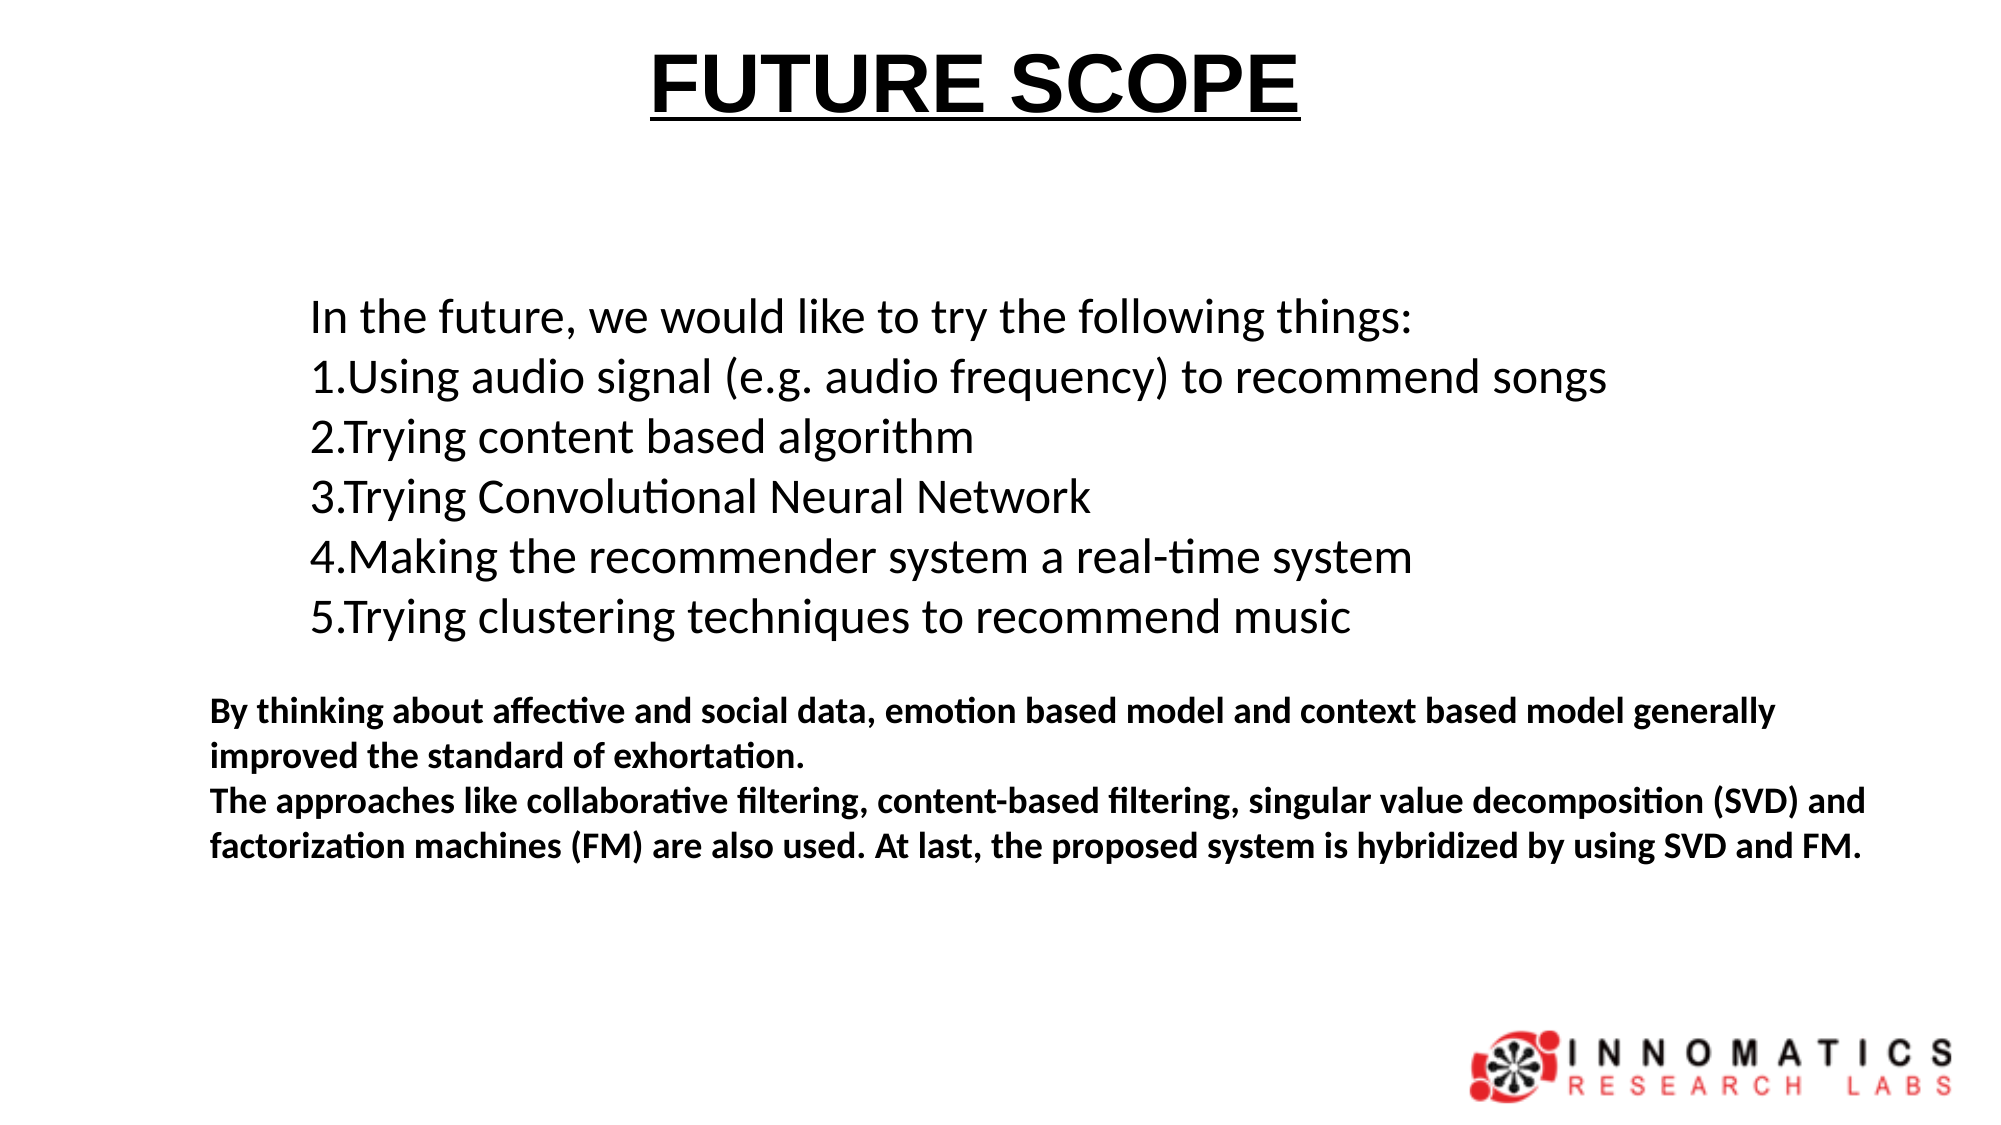

FUTURE SCOPE
In the future, we would like to try the following things:
1.Using audio signal (e.g. audio frequency) to recommend songs
2.Trying content based algorithm
3.Trying Convolutional Neural Network
4.Making the recommender system a real-time system
5.Trying clustering techniques to recommend music

By thinking about affective and social data, emotion based model and context based model generally improved the standard of exhortation.
The approaches like collaborative filtering, content-based filtering, singular value decomposition (SVD) and factorization machines (FM) are also used. At last, the proposed system is hybridized by using SVD and FM.